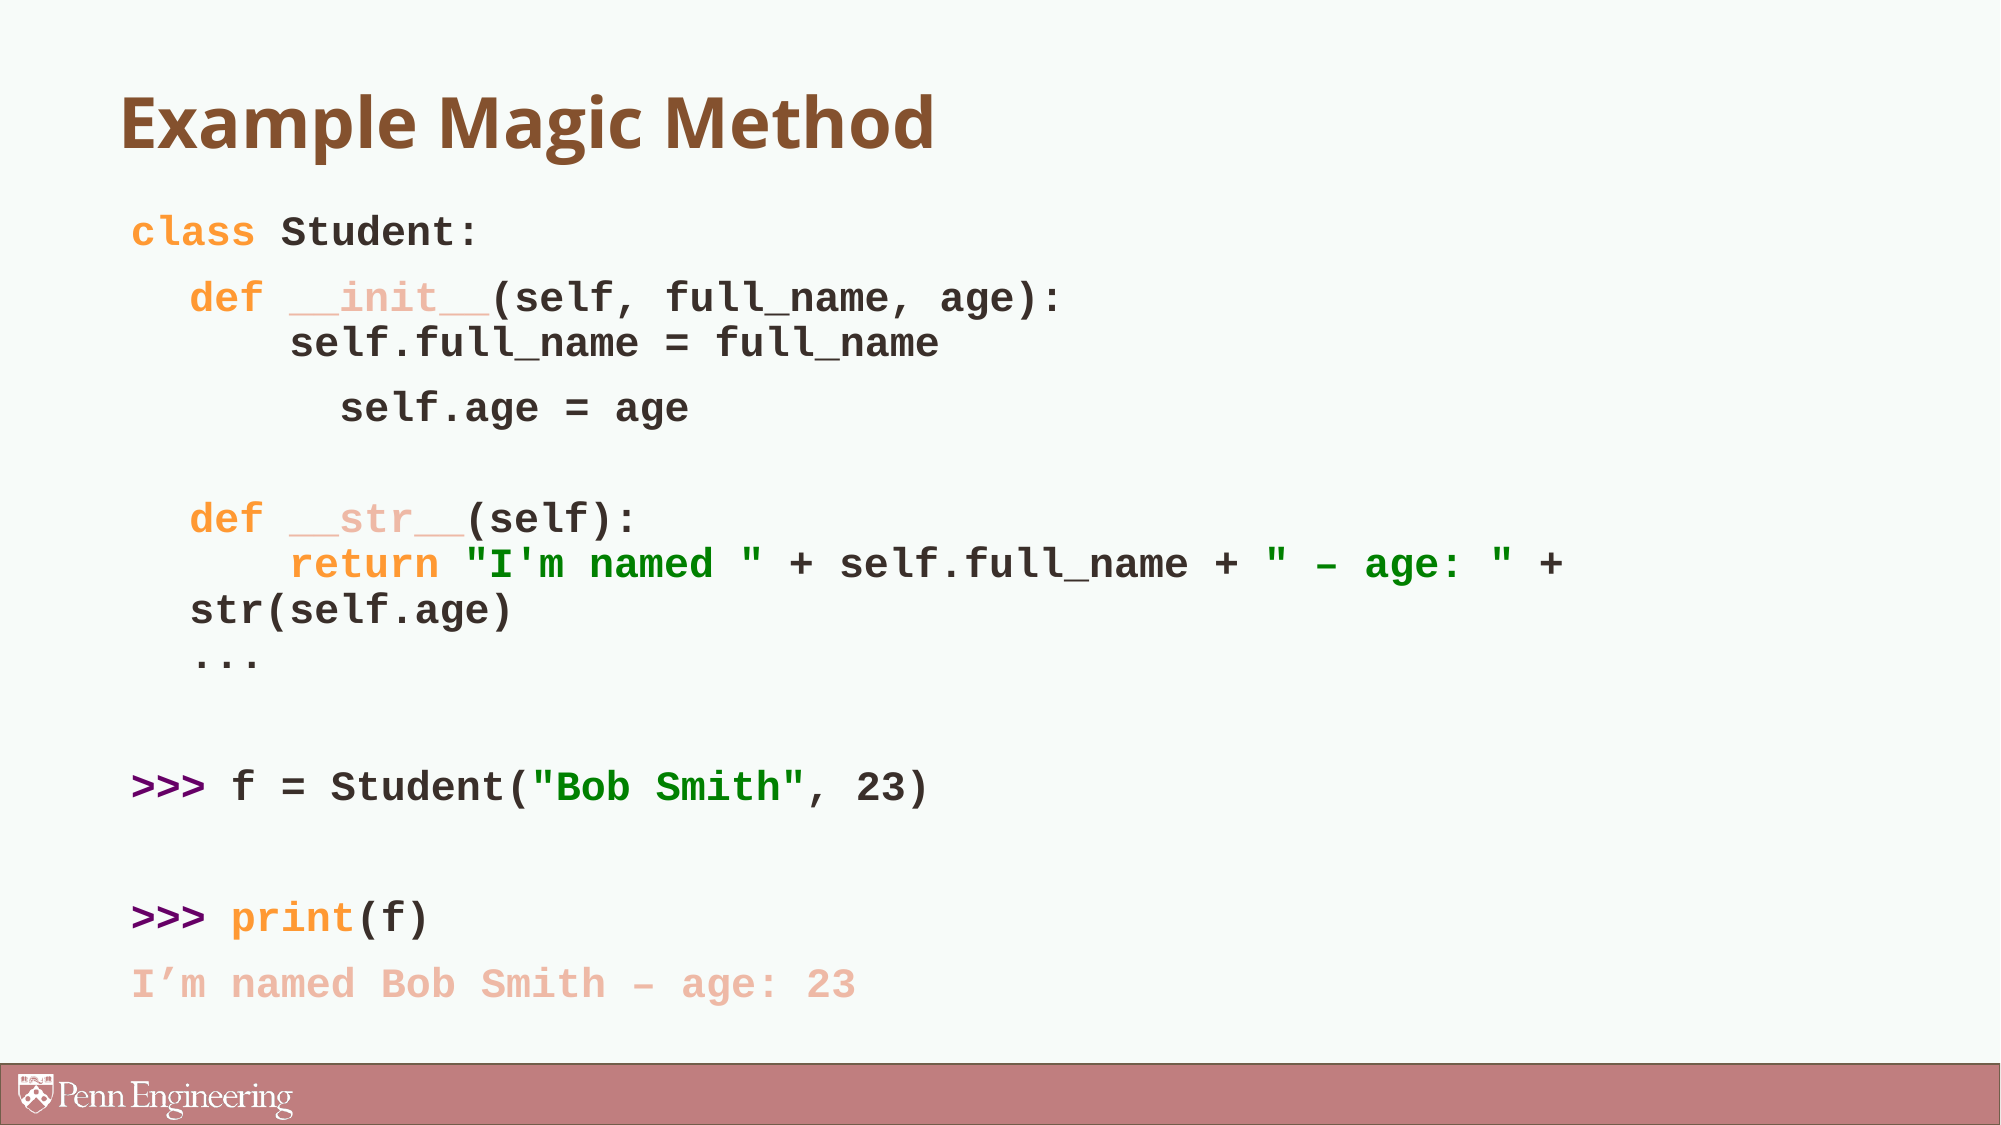

Example Magic Method
class Student:
	def __init__(self, full_name, age):
    self.full_name = full_name
		self.age = age
def __str__(self):
    return "I'm named " + self.full_name + " – age: " +  str(self.age)
...

>>> f = Student("Bob Smith", 23)

>>> print(f)
I’m named Bob Smith – age: 23